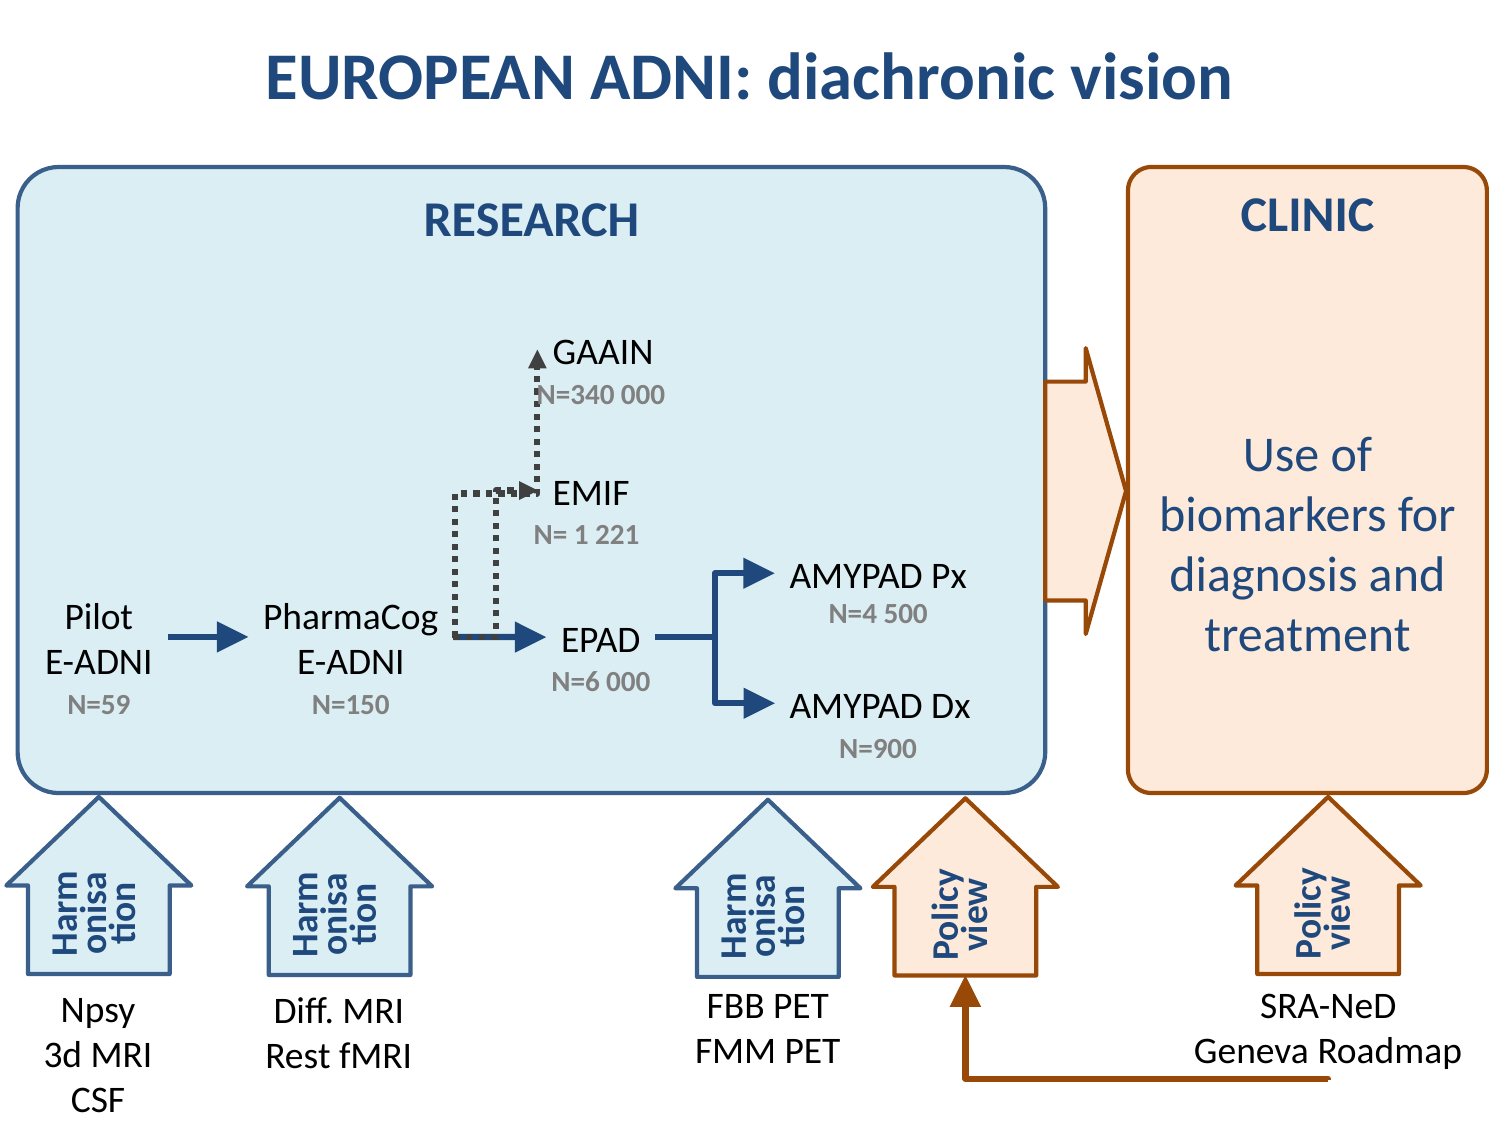

EUROPEAN ADNI: diachronic vision
RESEARCH
CLINIC

Use of biomarkers for diagnosis and treatment

GAAIN
N=340 000
EMIF
N= 1 221
AMYPAD Px
PharmaCog
E-ADNI
Pilot
E-ADNI
N=4 500
EPAD
N=6 000
AMYPAD Dx
N=150
N=59
N=900
Harmonisa tion
Npsy
3d MRI
CSF
Policy view
SRA-NeD
Geneva Roadmap
Harmonisa tion
Diff. MRI
Rest fMRI
Policy view
Harmonisa tion
FBB PET
FMM PET